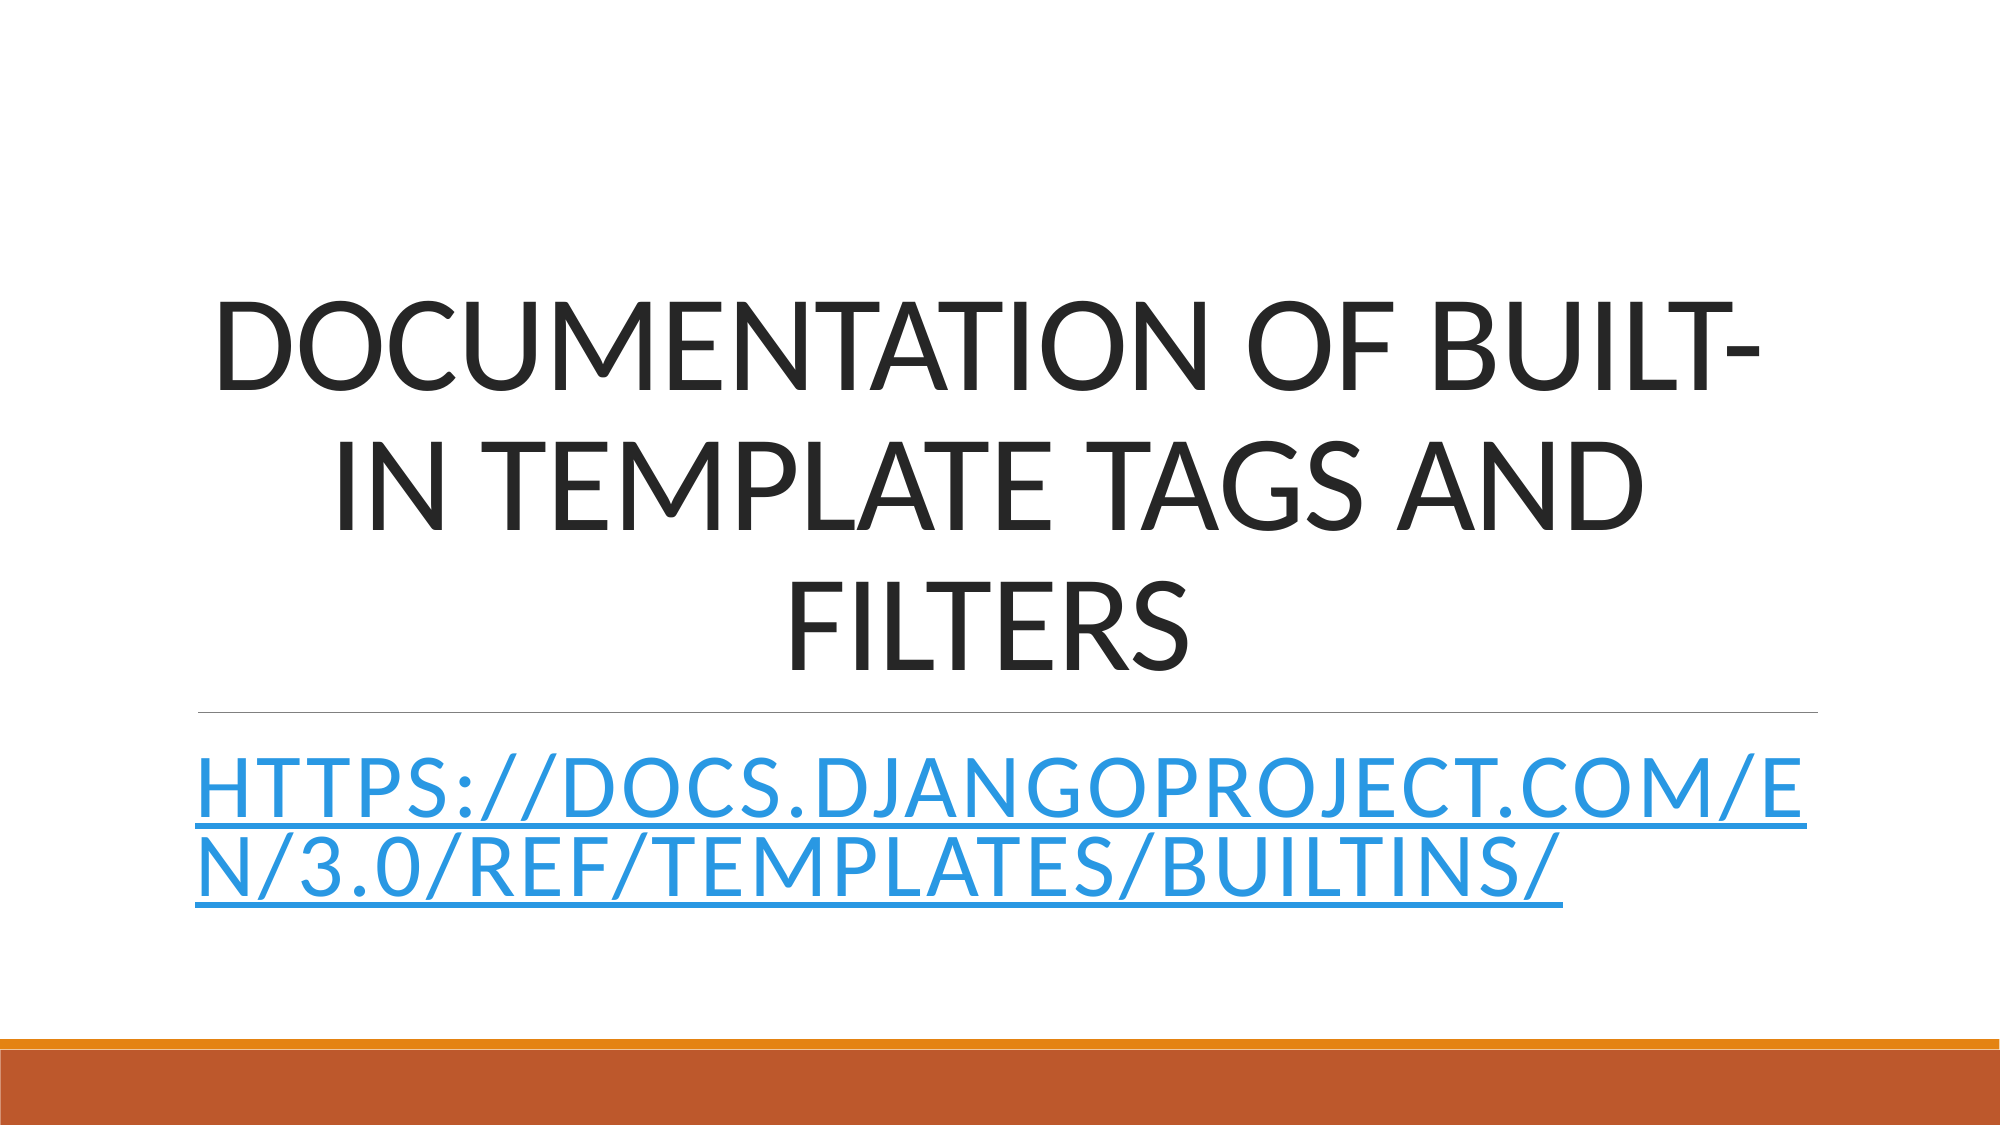

# DOCUMENTATION OF BUILT-IN TEMPLATE TAGS AND FILTERS
https://docs.djangoproject.com/en/3.0/ref/templates/builtins/